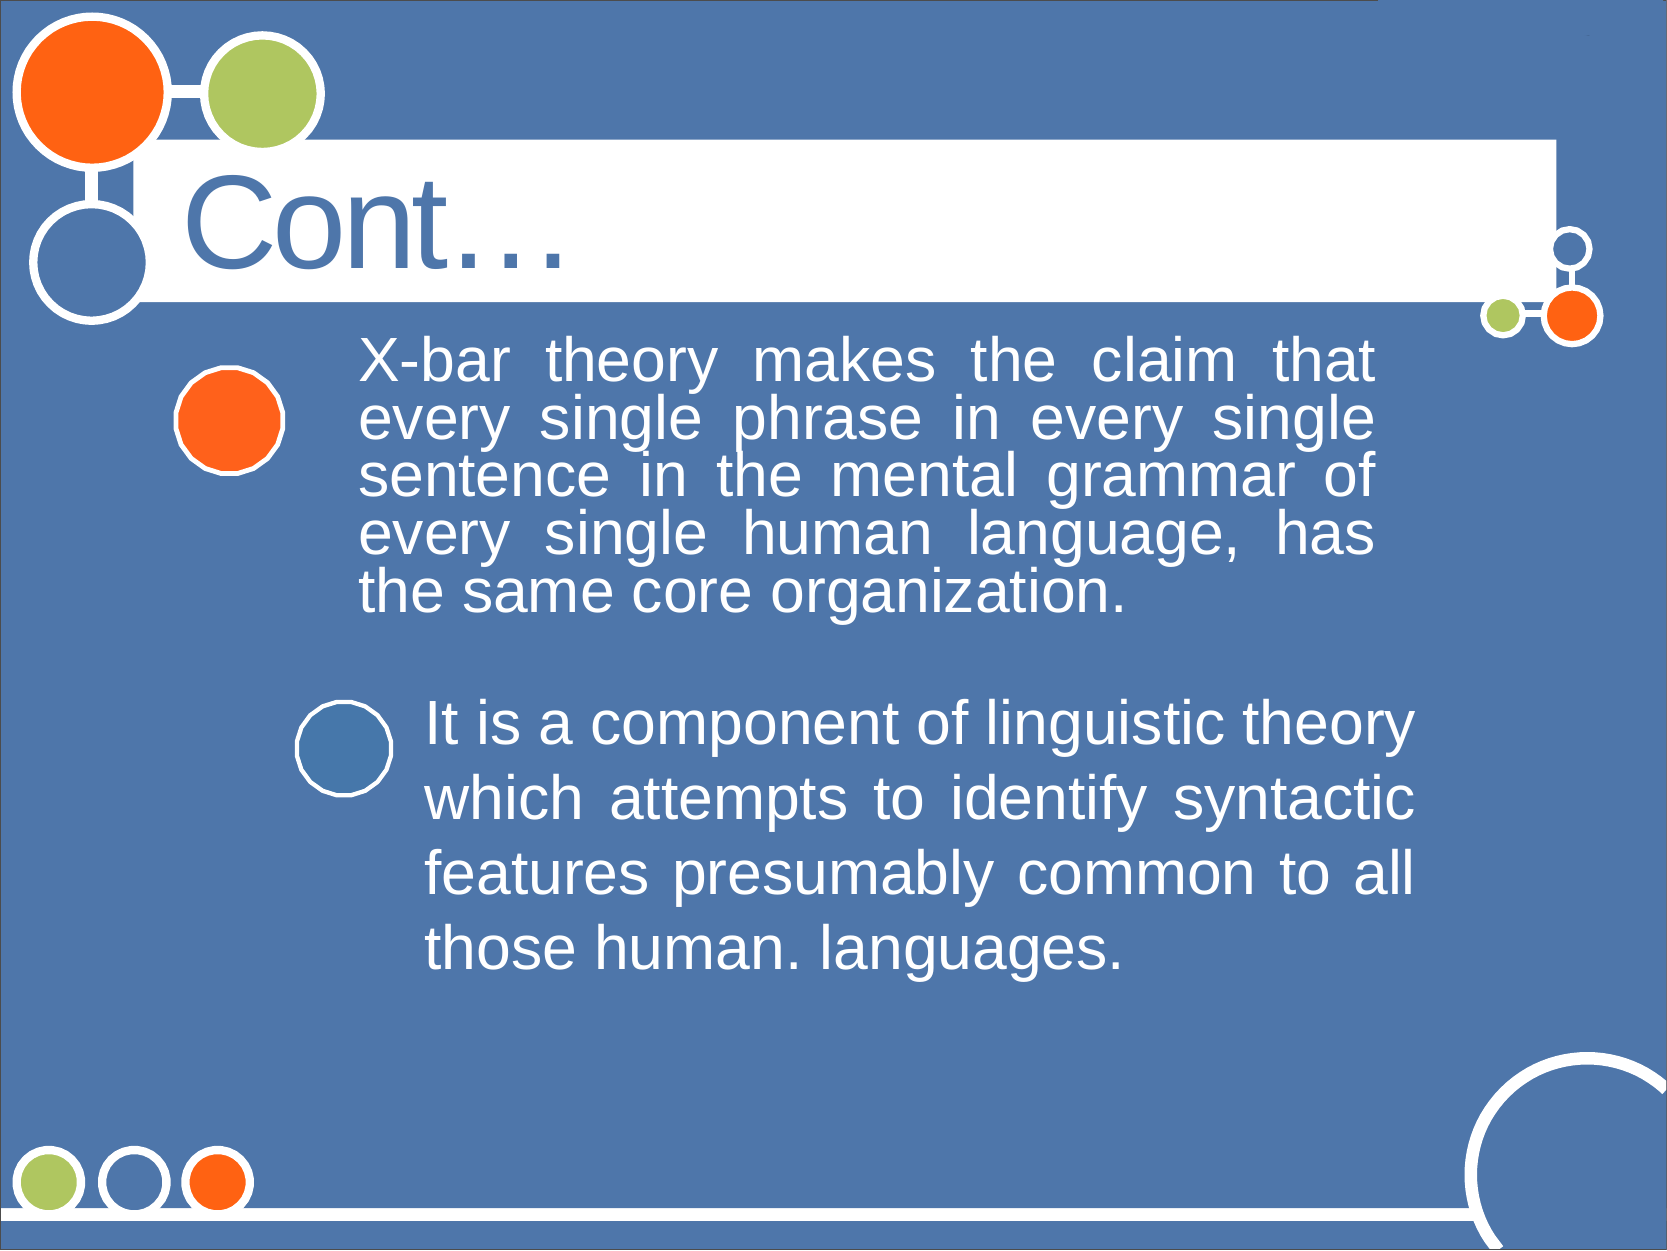

©Andrew Carnie, 2006

# Cont…
X-bar theory makes the claim that every single phrase in every single sentence in the mental grammar of every single human language, has the same core organization.

It is a component of linguistic theory which attempts to identify syntactic features presumably common to all those human. languages.